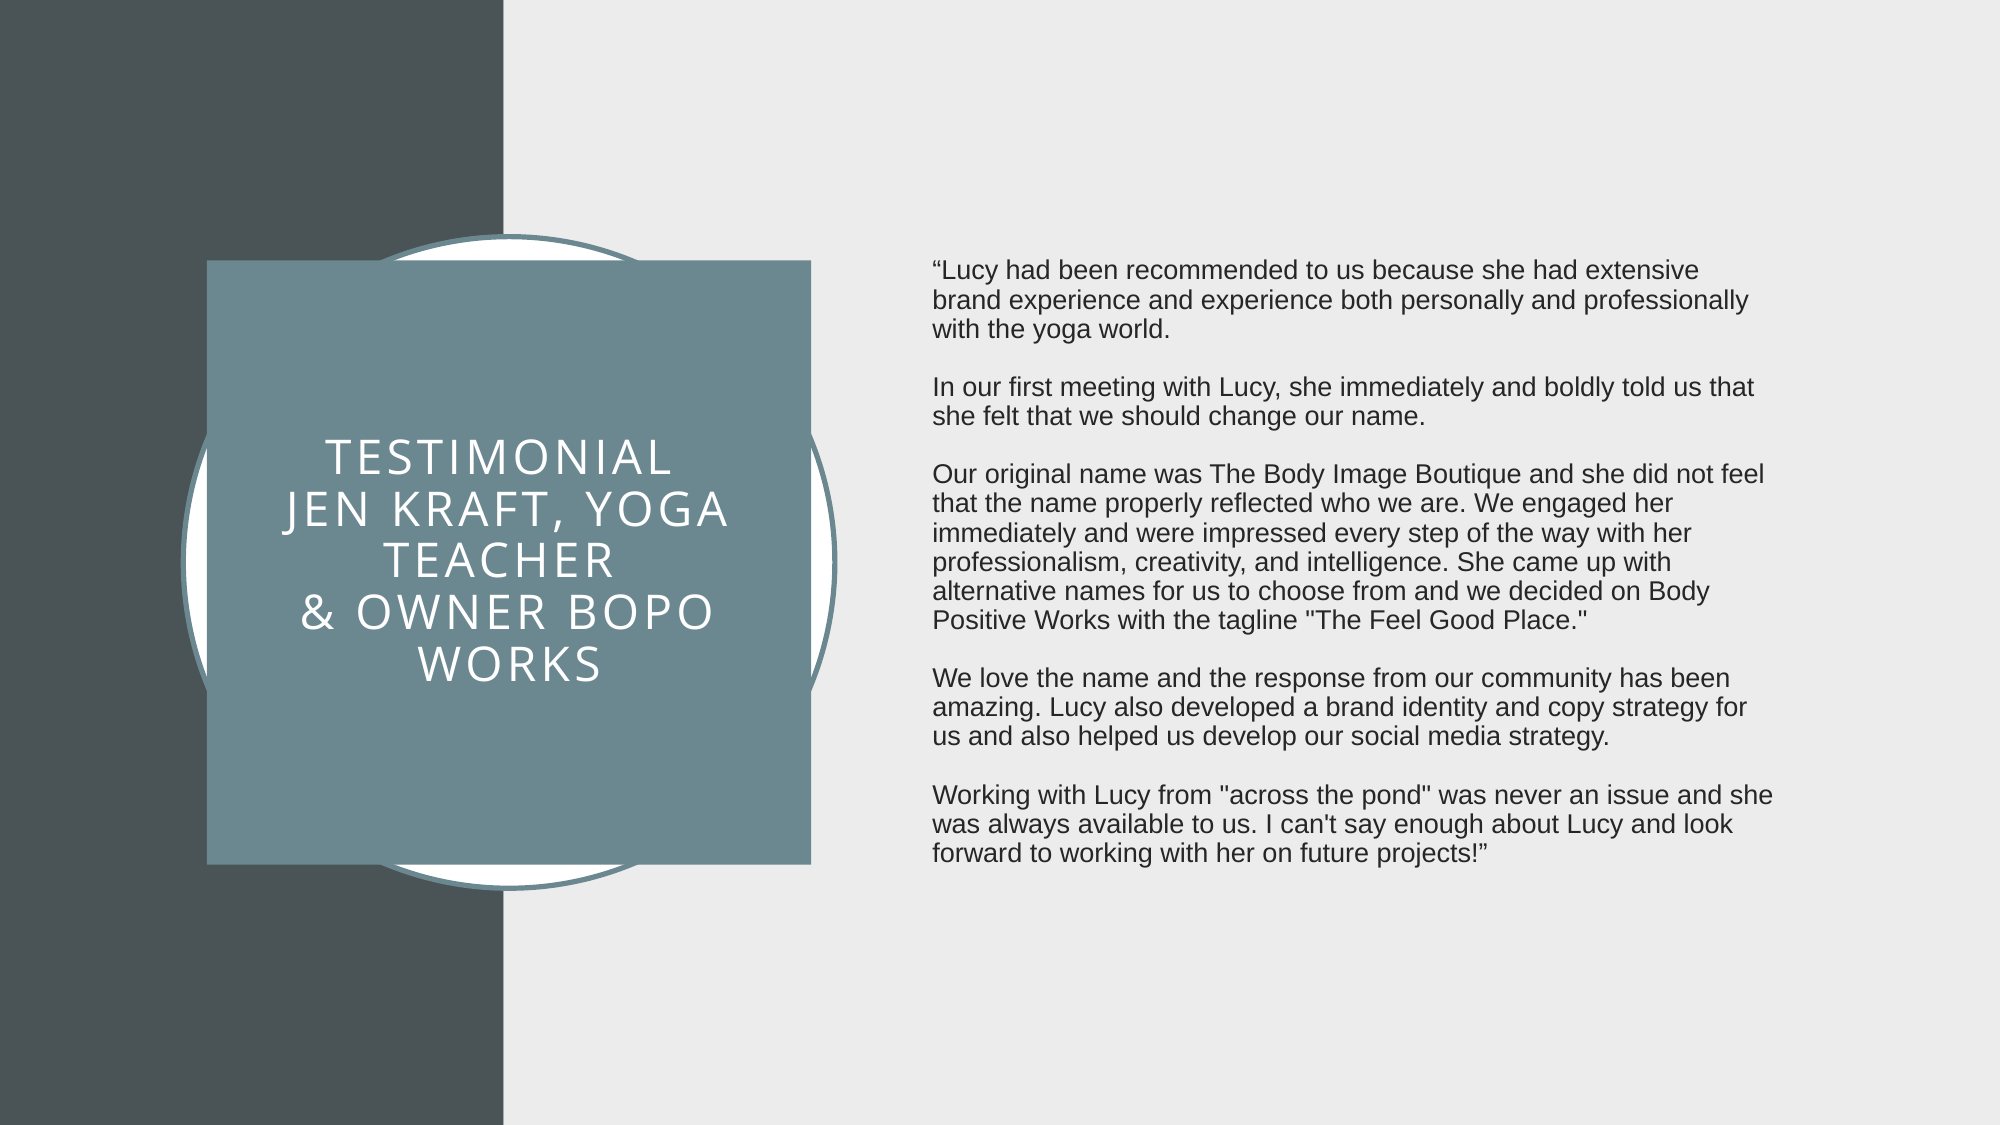

“Lucy had been recommended to us because she had extensive brand experience and experience both personally and professionally with the yoga world. 
In our first meeting with Lucy, she immediately and boldly told us that she felt that we should change our name. 
Our original name was The Body Image Boutique and she did not feel that the name properly reflected who we are. We engaged her immediately and were impressed every step of the way with her professionalism, creativity, and intelligence. She came up with alternative names for us to choose from and we decided on Body Positive Works with the tagline "The Feel Good Place." 
We love the name and the response from our community has been amazing. Lucy also developed a brand identity and copy strategy for us and also helped us develop our social media strategy. 
Working with Lucy from "across the pond" was never an issue and she was always available to us. I can't say enough about Lucy and look forward to working with her on future projects!”

# Testimonial jen kraft, yoga teacher & owner BoPo works